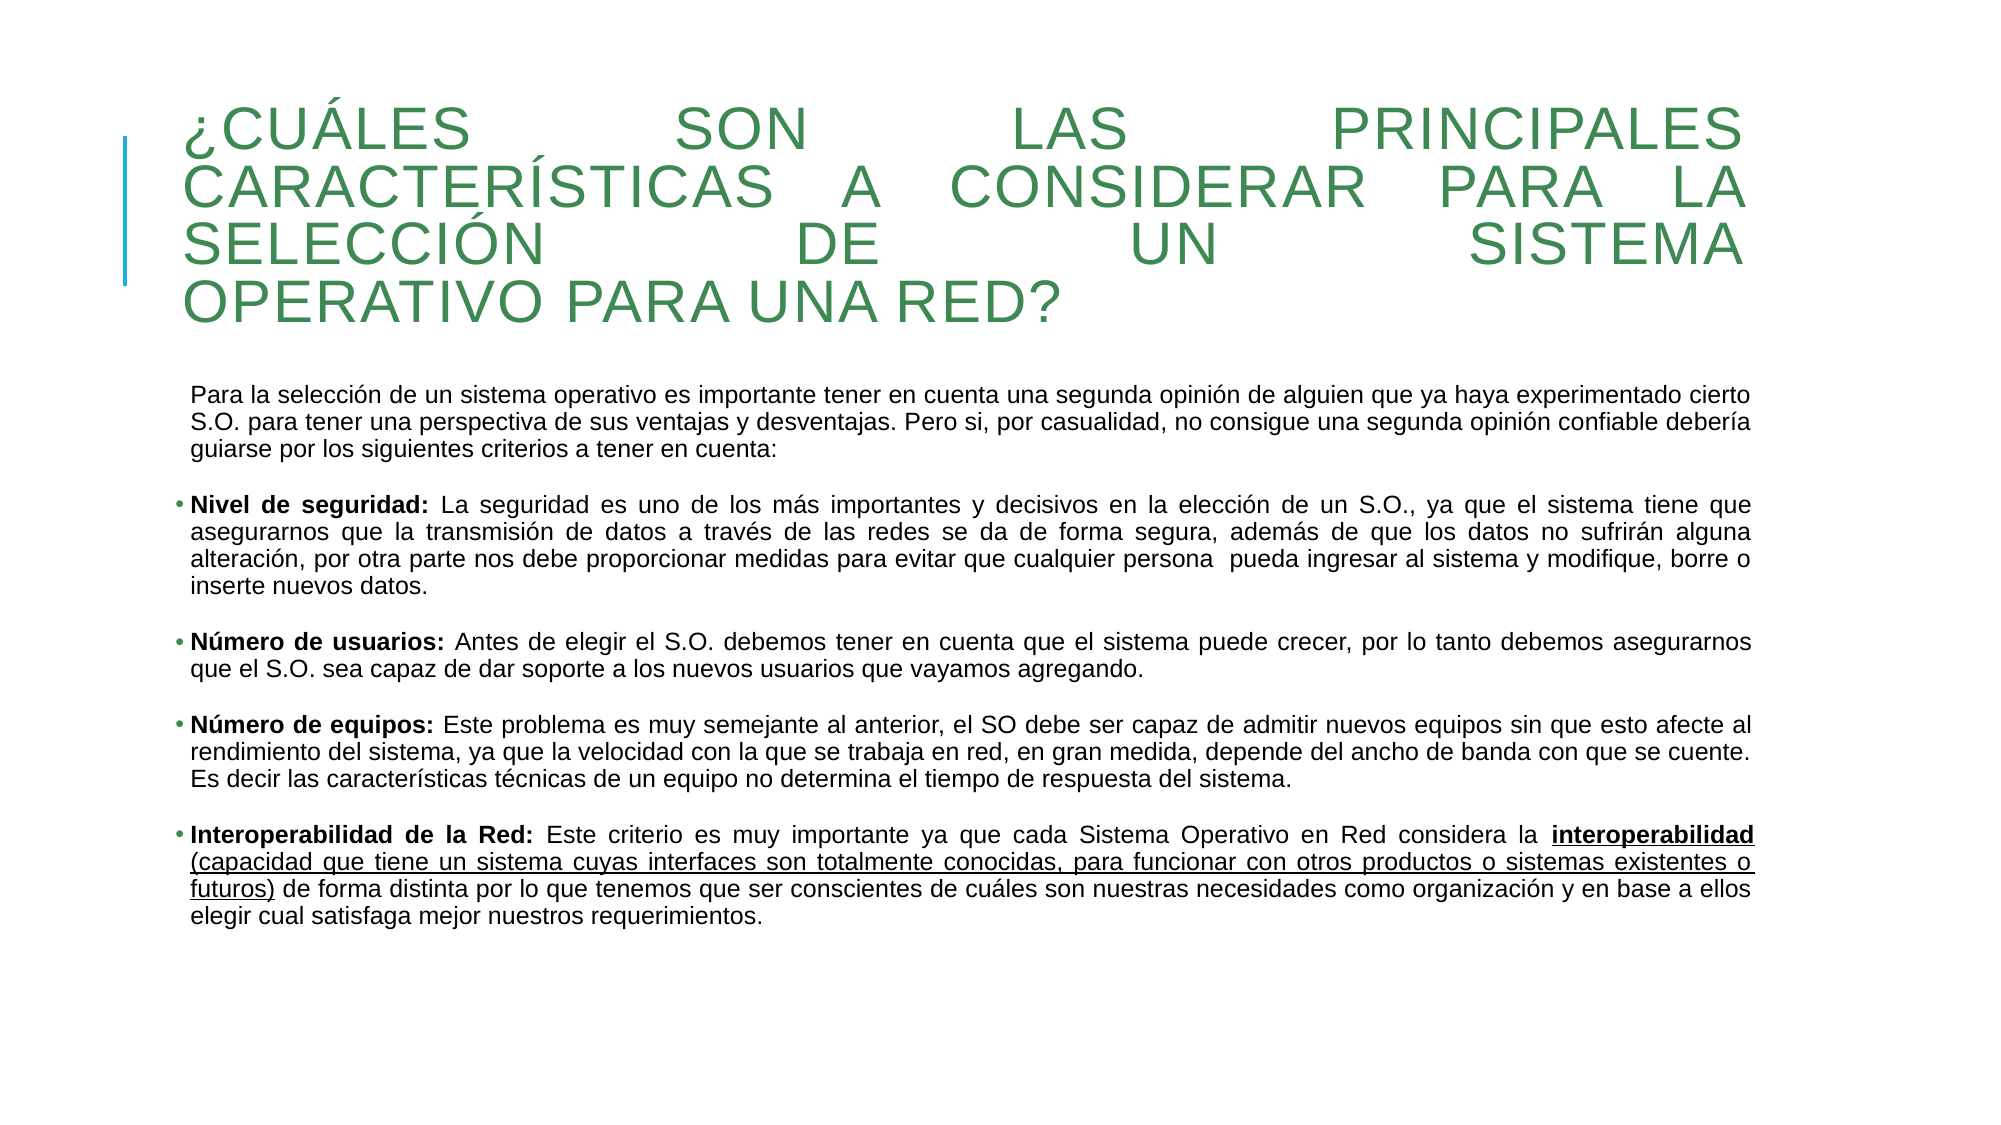

# ¿Cuáles son las principales características a considerar para la selección de un sistema operativo para una red?
Para la selección de un sistema operativo es importante tener en cuenta una segunda opinión de alguien que ya haya experimentado cierto S.O. para tener una perspectiva de sus ventajas y desventajas. Pero si, por casualidad, no consigue una segunda opinión confiable debería guiarse por los siguientes criterios a tener en cuenta:
Nivel de seguridad: La seguridad es uno de los más importantes y decisivos en la elección de un S.O., ya que el sistema tiene que asegurarnos que la transmisión de datos a través de las redes se da de forma segura, además de que los datos no sufrirán alguna alteración, por otra parte nos debe proporcionar medidas para evitar que cualquier persona  pueda ingresar al sistema y modifique, borre o inserte nuevos datos.
Número de usuarios: Antes de elegir el S.O. debemos tener en cuenta que el sistema puede crecer, por lo tanto debemos asegurarnos que el S.O. sea capaz de dar soporte a los nuevos usuarios que vayamos agregando.
Número de equipos: Este problema es muy semejante al anterior, el SO debe ser capaz de admitir nuevos equipos sin que esto afecte al rendimiento del sistema, ya que la velocidad con la que se trabaja en red, en gran medida, depende del ancho de banda con que se cuente. Es decir las características técnicas de un equipo no determina el tiempo de respuesta del sistema.
Interoperabilidad de la Red: Este criterio es muy importante ya que cada Sistema Operativo en Red considera la interoperabilidad (capacidad que tiene un sistema cuyas interfaces son totalmente conocidas, para funcionar con otros productos o sistemas existentes o futuros) de forma distinta por lo que tenemos que ser conscientes de cuáles son nuestras necesidades como organización y en base a ellos elegir cual satisfaga mejor nuestros requerimientos.